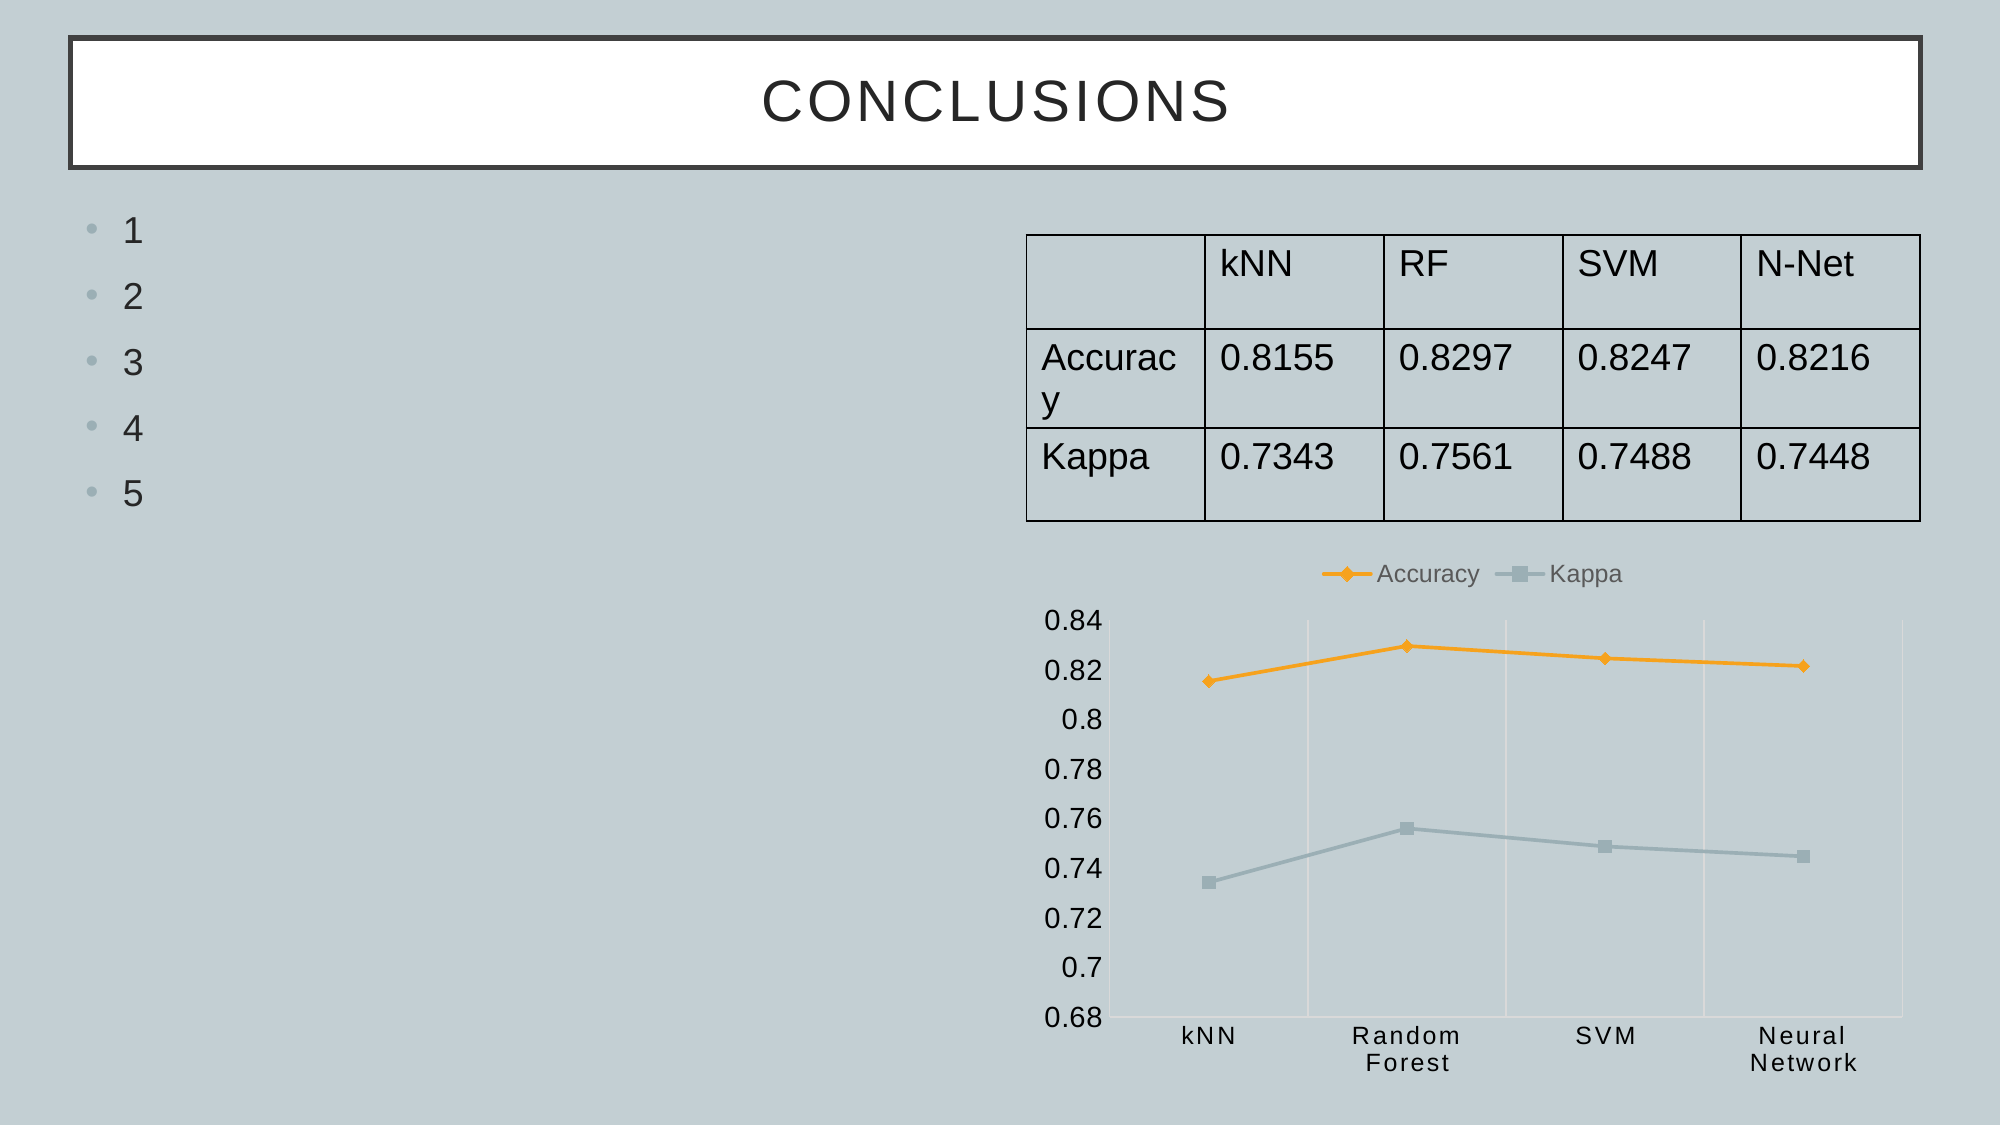

# Conclusions
1
2
3
4
5

|  | kNN | RF | SVM | N-Net |
| --- | --- | --- | --- | --- |
| Accuracy | 0.8155 | 0.8297 | 0.8247 | 0.8216 |
| Kappa | 0.7343 | 0.7561 | 0.7488 | 0.7448 |

### Chart

| Category | Accuracy | Kappa |
|---|---|---|
| kNN | 0.8155 | 0.7343 |
| Random Forest | 0.8297 | 0.7561 |
| SVM | 0.8247 | 0.7488 |
| Neural Network | 0.8216 | 0.7448 |